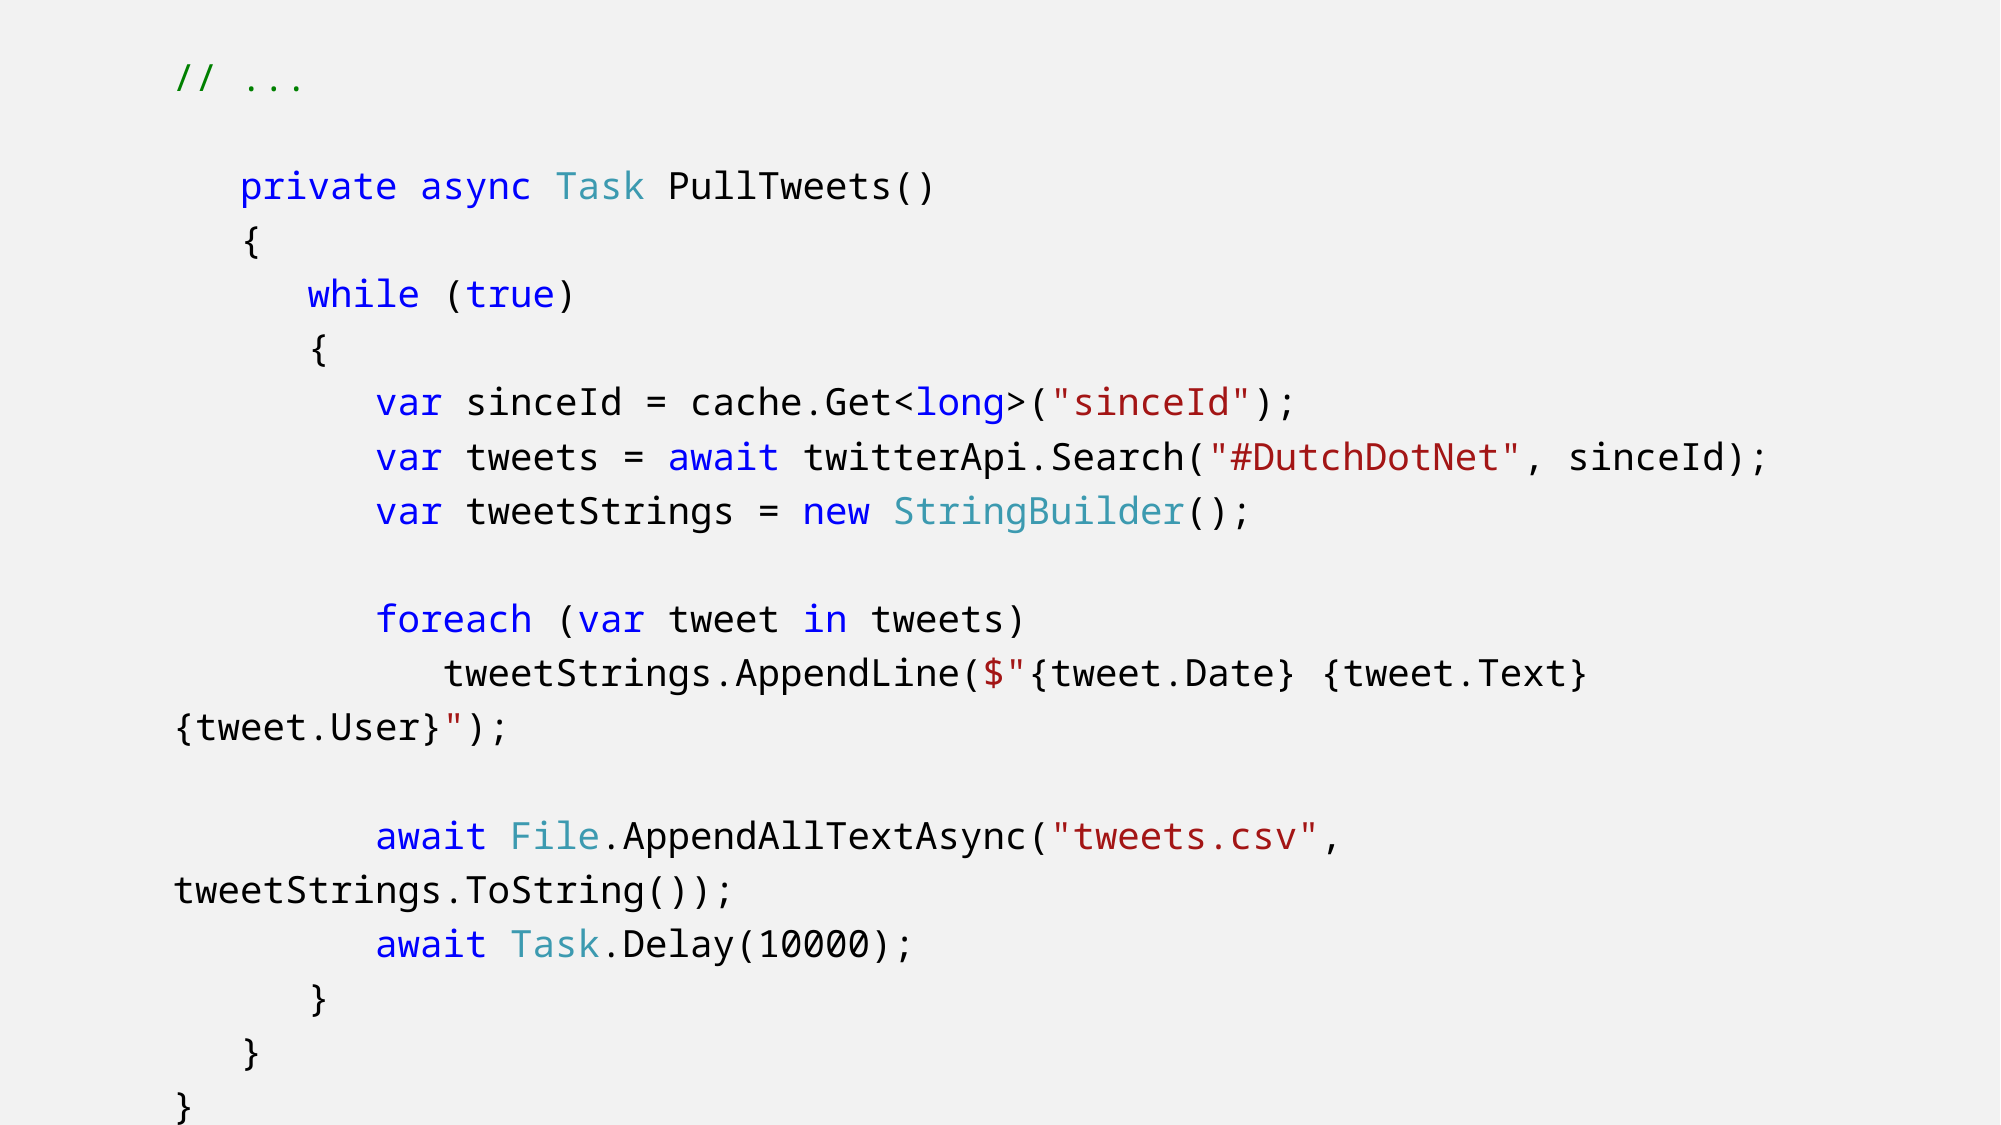

// ...

   private async Task PullTweets()
   {
      while (true)
      {
         var sinceId = cache.Get<long>("sinceId");
         var tweets = await twitterApi.Search("#DutchDotNet", sinceId);
         var tweetStrings = new StringBuilder();

         foreach (var tweet in tweets)
            tweetStrings.AppendLine($"{tweet.Date} {tweet.Text} {tweet.User}");

         await File.AppendAllTextAsync("tweets.csv", tweetStrings.ToString());
         await Task.Delay(10000);
      }
   }
}